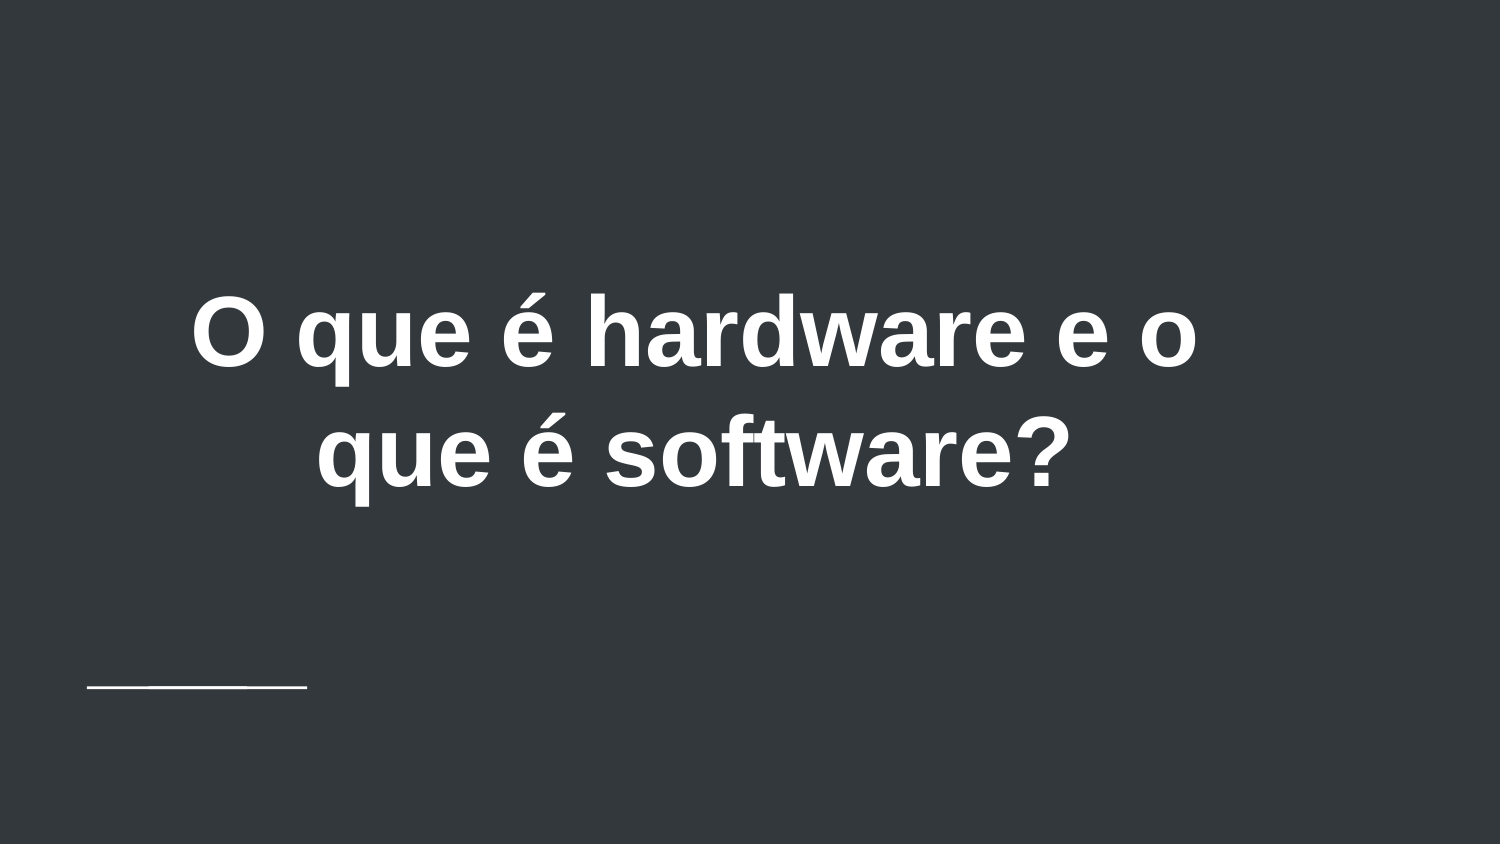

# O que é hardware e o que é software?